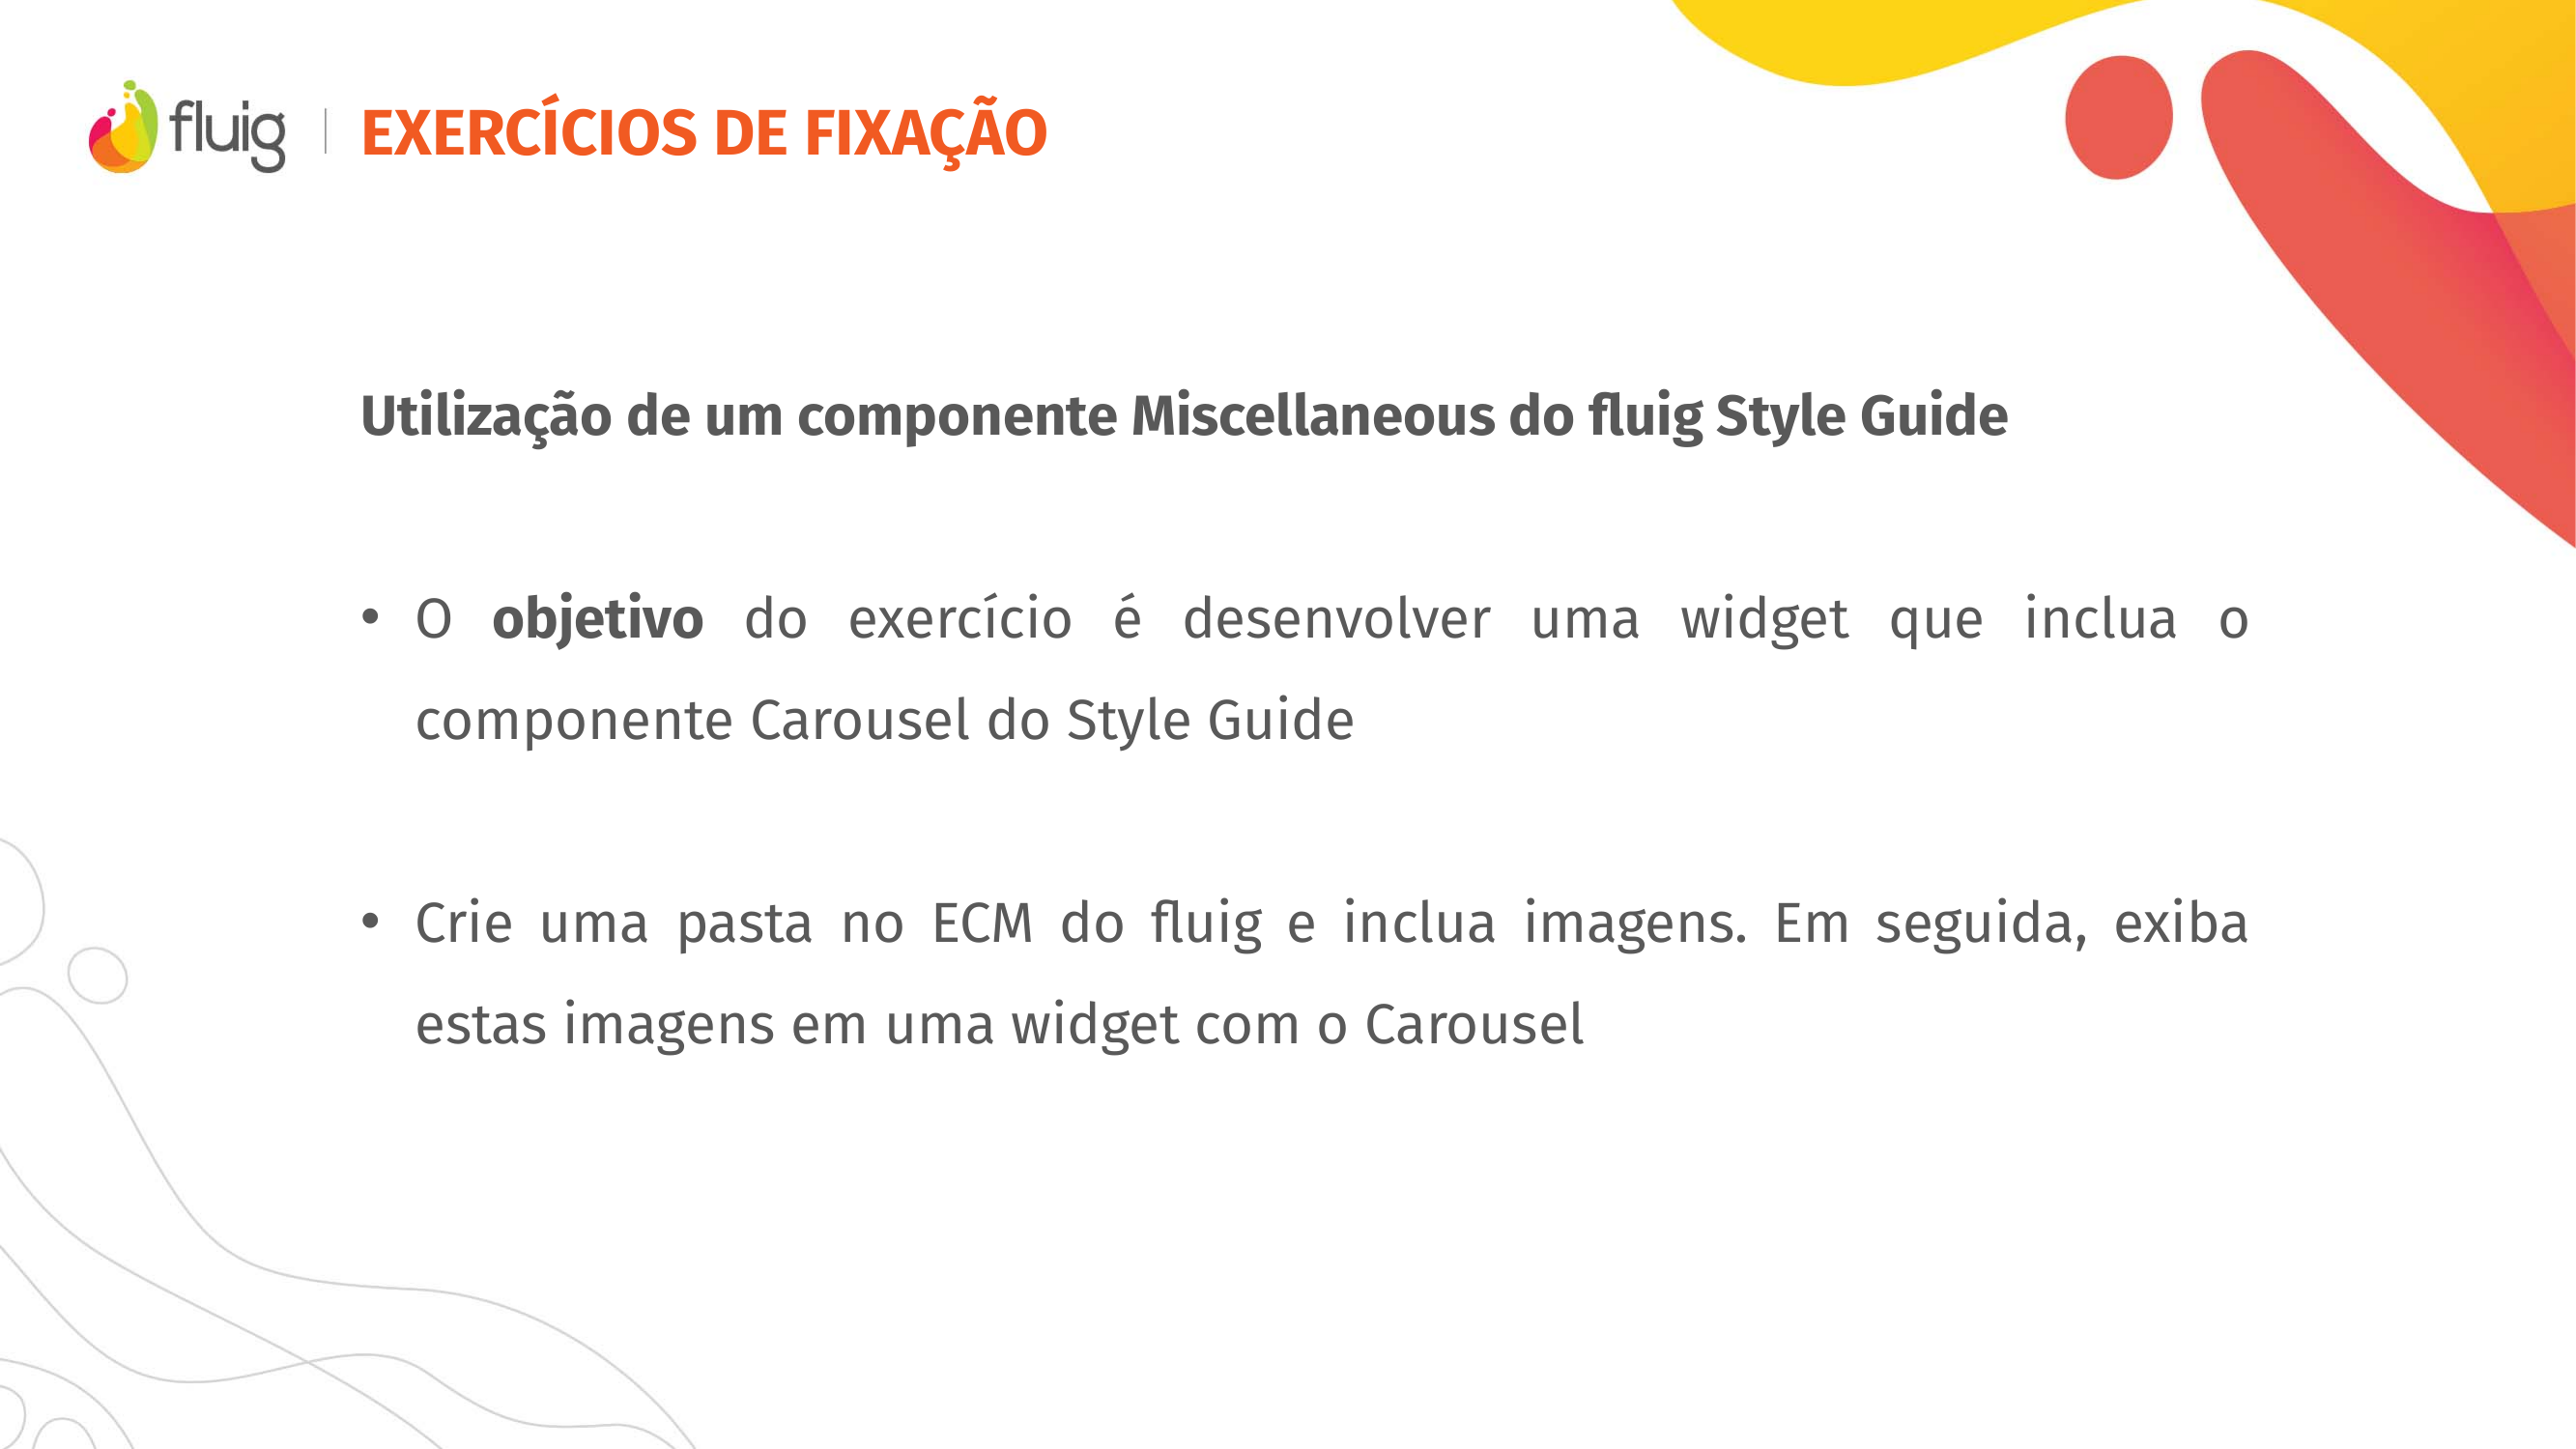

# Exercícios de fixação
Utilização de um componente Miscellaneous do fluig Style Guide

O objetivo do exercício é desenvolver uma widget que inclua o componente Carousel do Style Guide

Crie uma pasta no ECM do fluig e inclua imagens. Em seguida, exiba estas imagens em uma widget com o Carousel